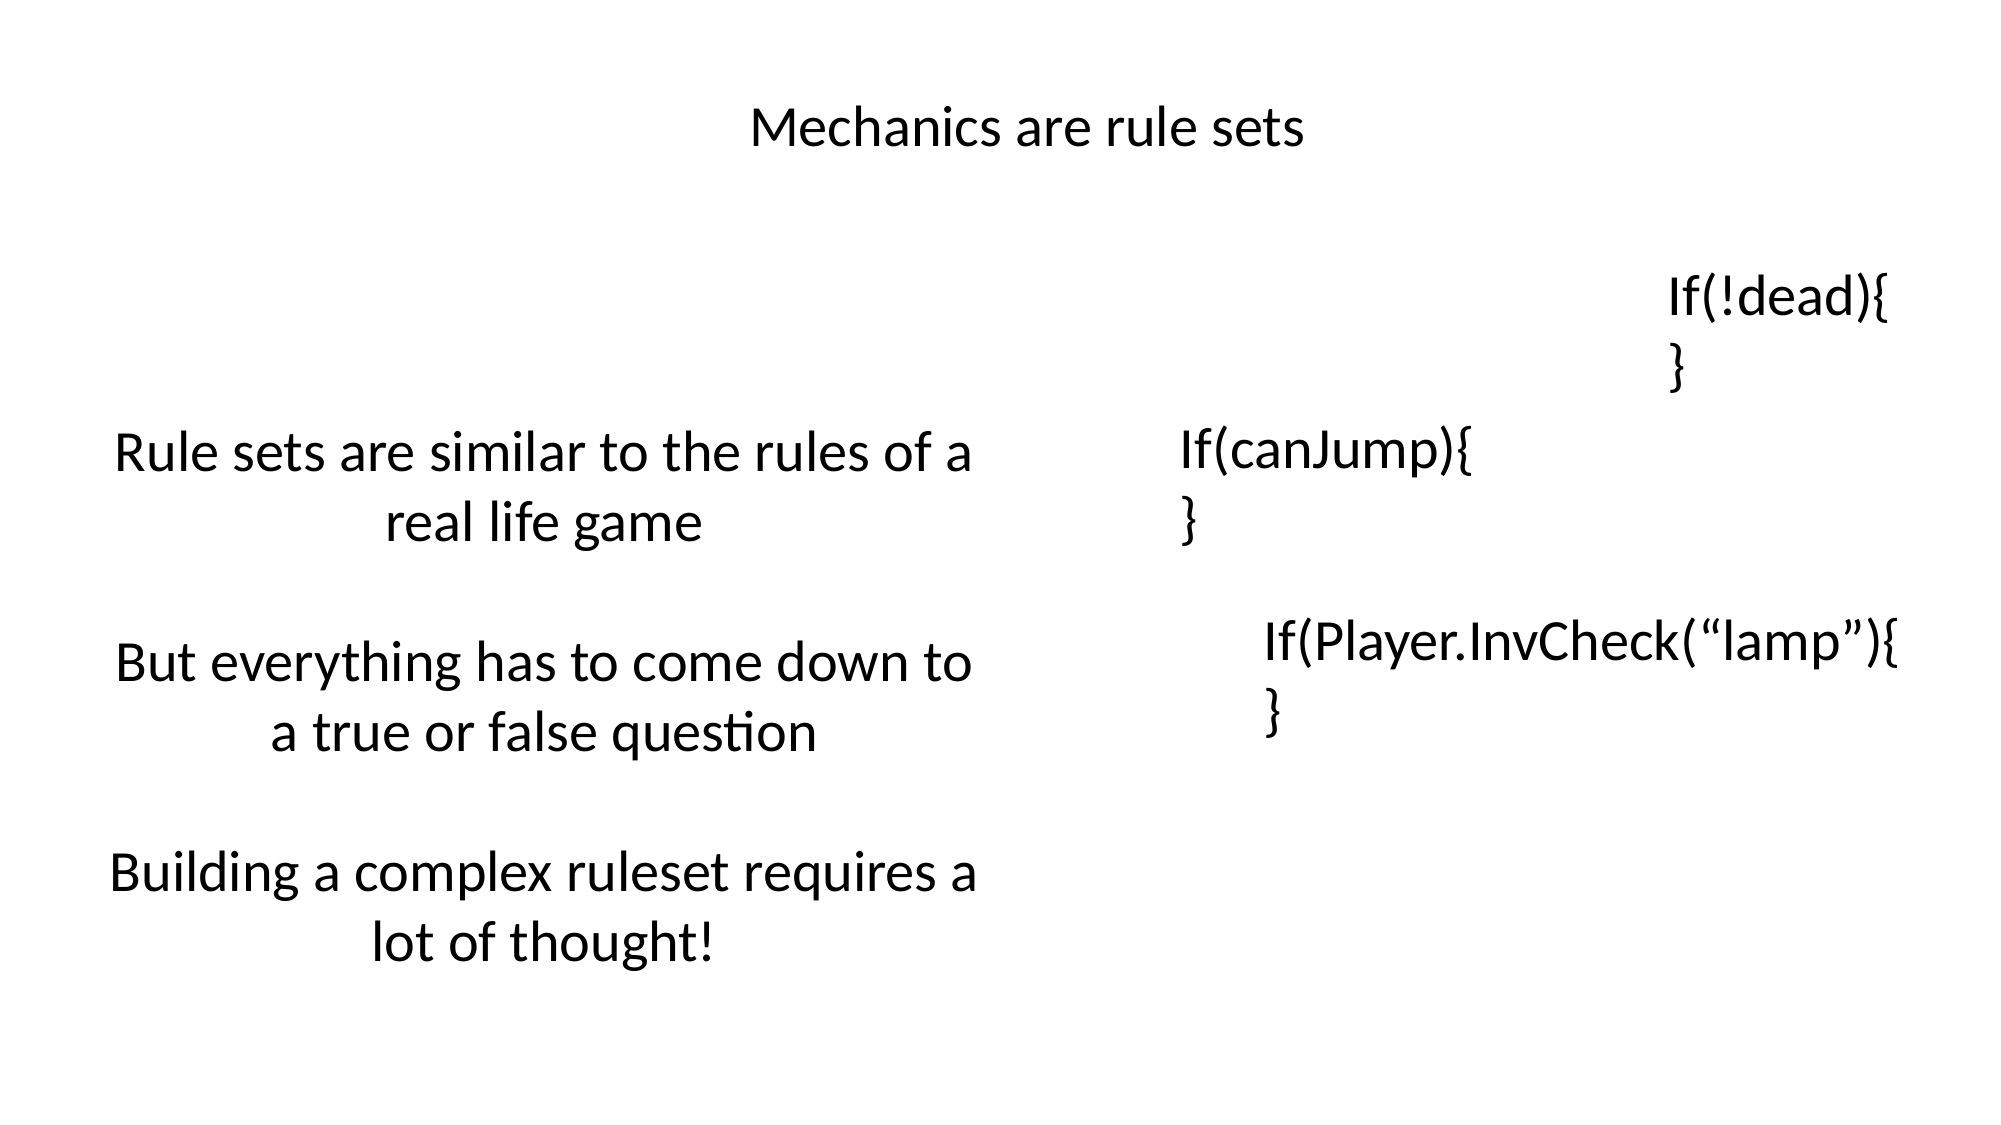

Mechanics are rule sets
If(!dead){
}
If(canJump){
}
Rule sets are similar to the rules of a real life game

But everything has to come down to a true or false question

Building a complex ruleset requires a lot of thought!
If(Player.InvCheck(“lamp”){
}